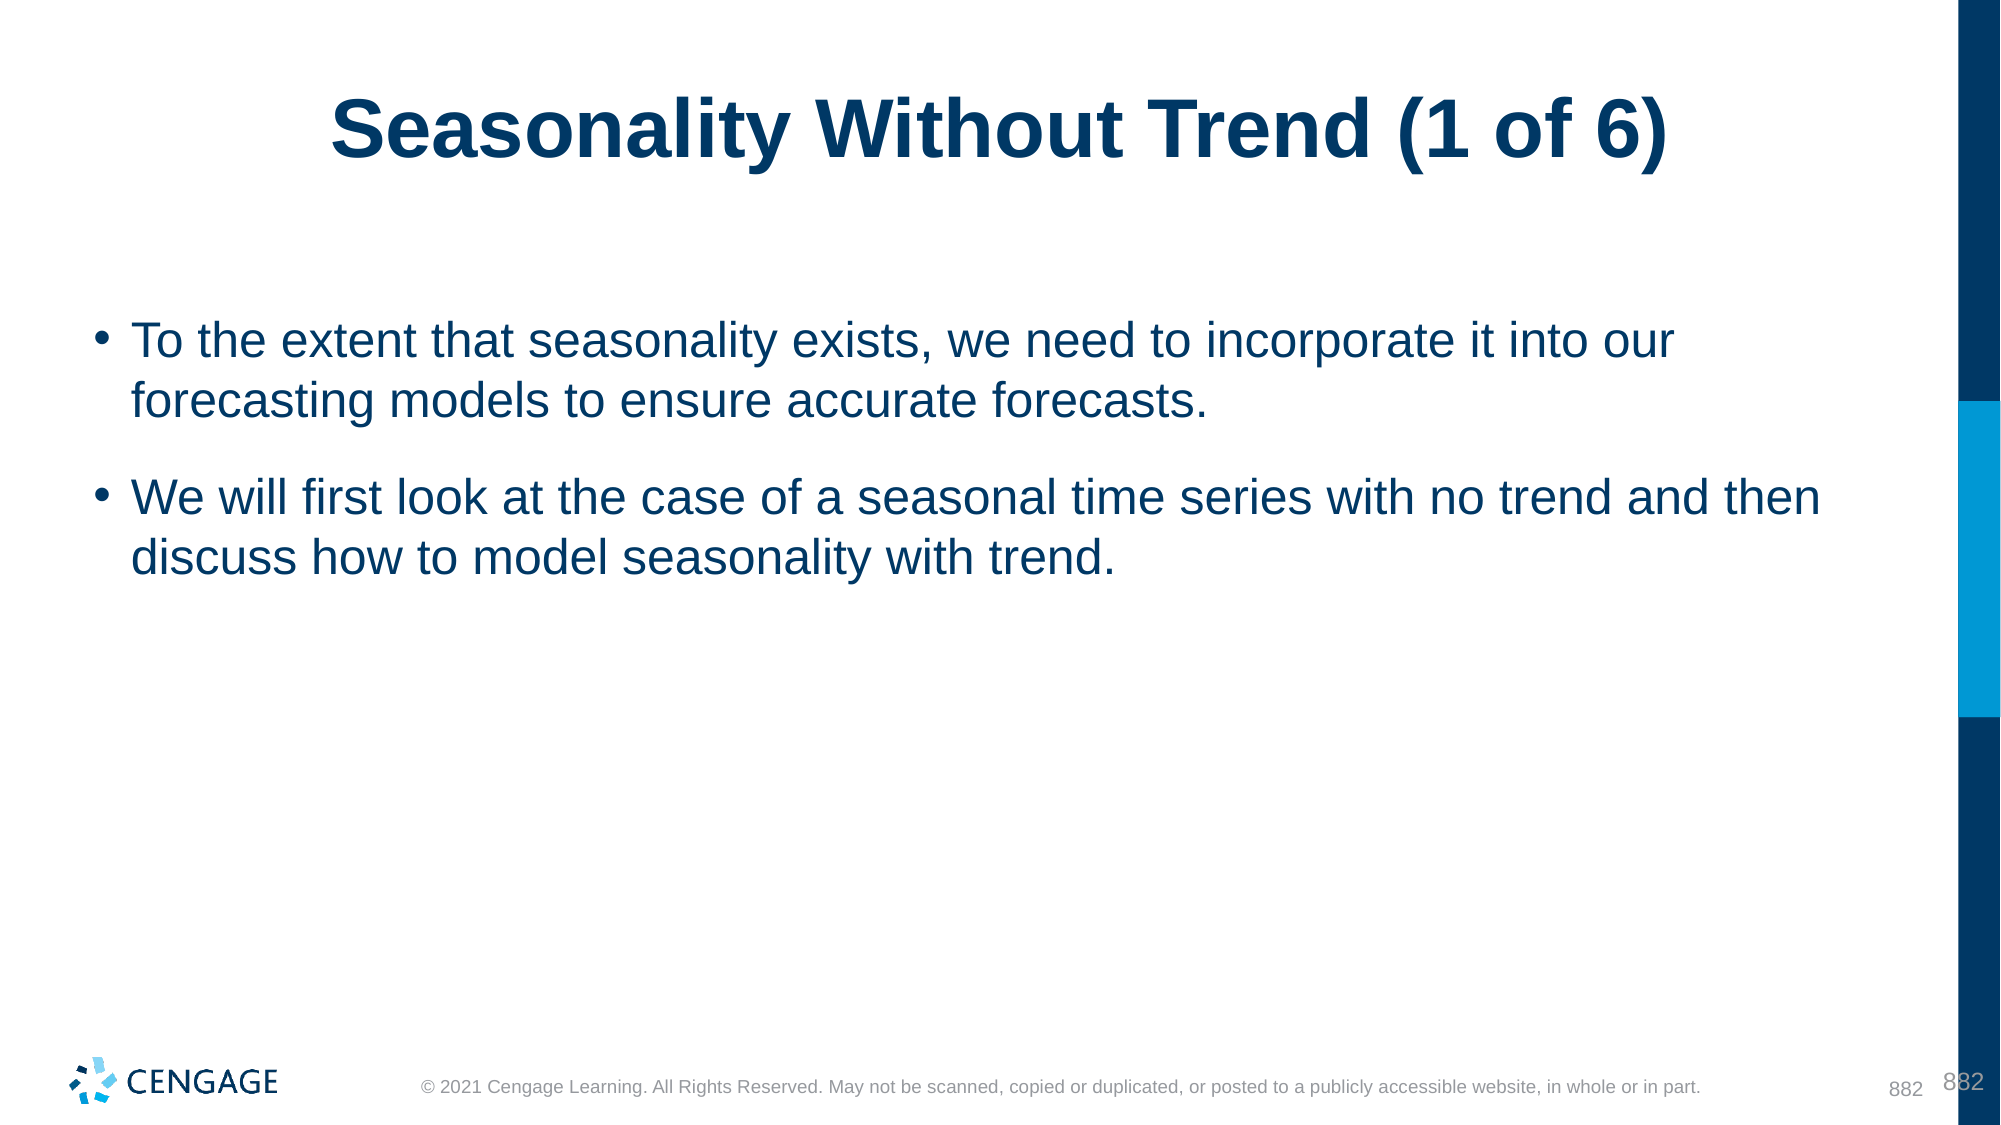

# Seasonality Without Trend (1 of 6)
To the extent that seasonality exists, we need to incorporate it into our forecasting models to ensure accurate forecasts.
We will first look at the case of a seasonal time series with no trend and then discuss how to model seasonality with trend.

882